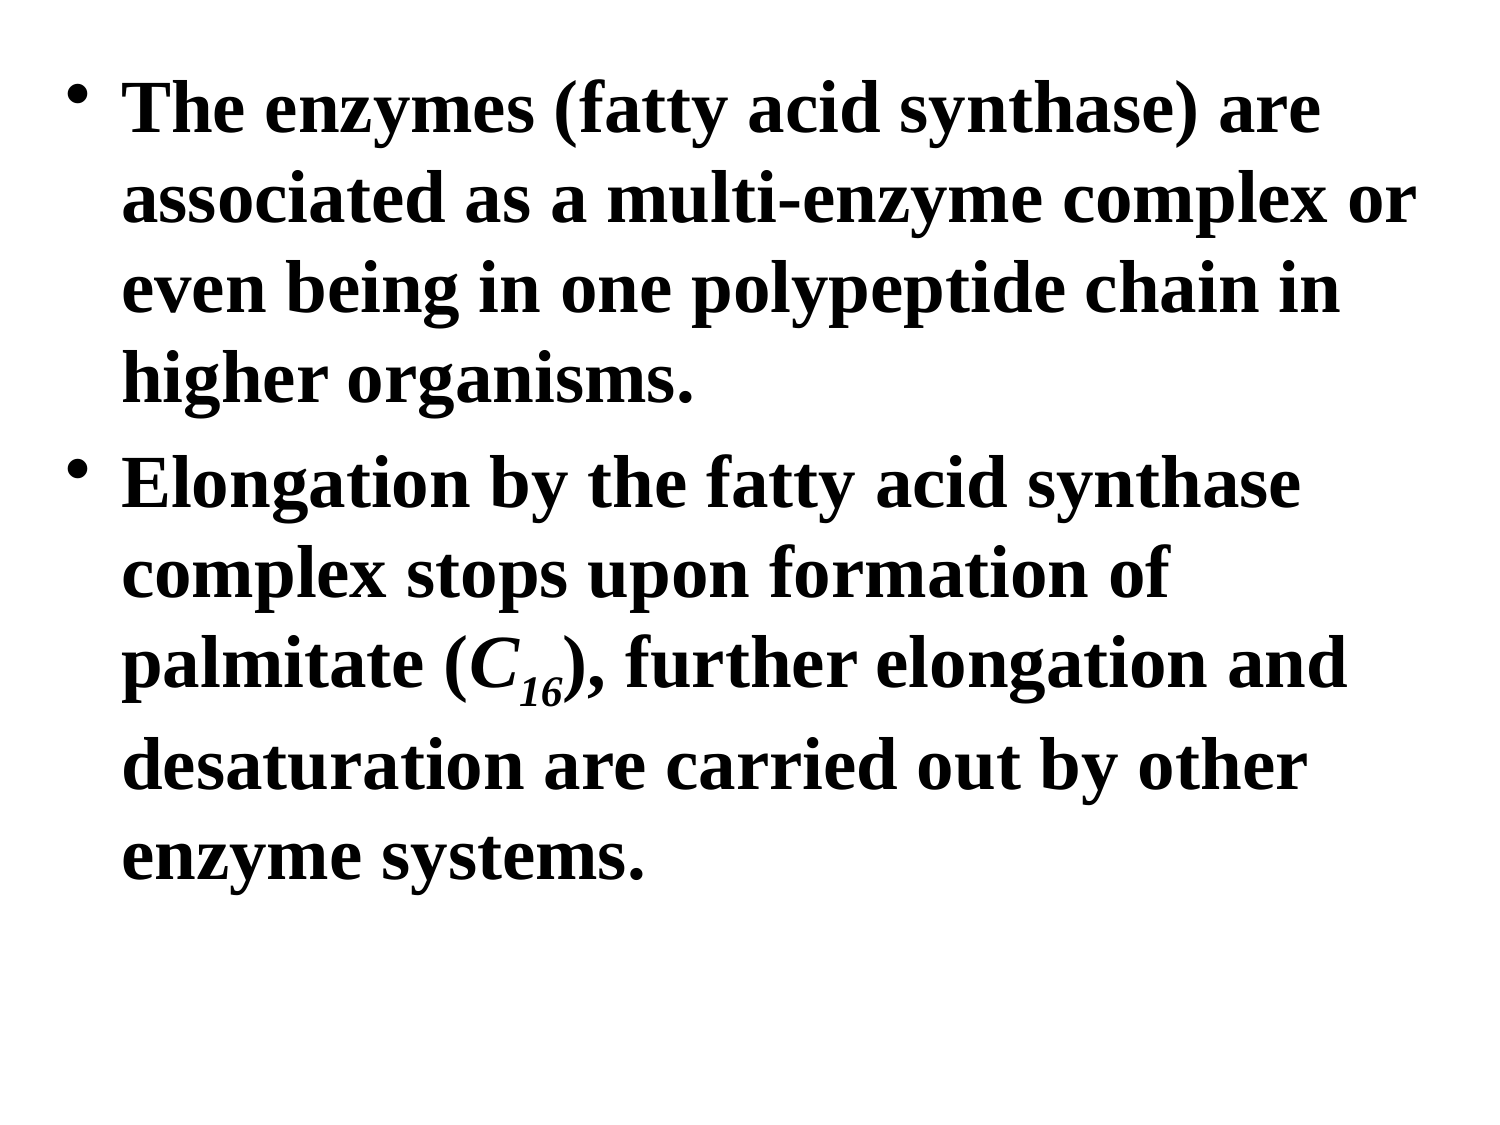

The enzymes (fatty acid synthase) are associated as a multi-enzyme complex or even being in one polypeptide chain in higher organisms.
Elongation by the fatty acid synthase complex stops upon formation of palmitate (C16), further elongation and desaturation are carried out by other enzyme systems.